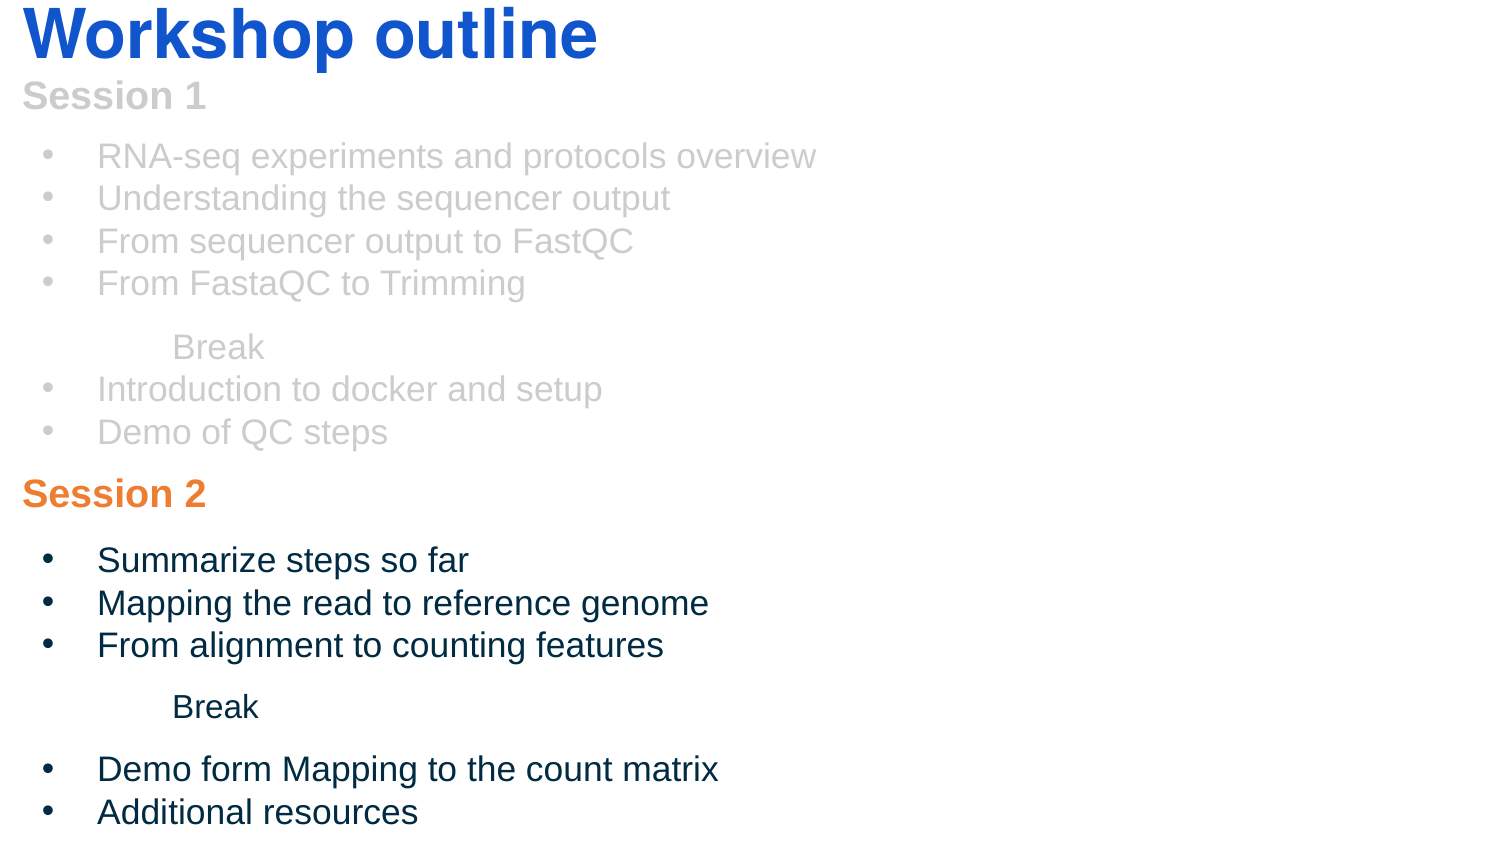

# Workshop outline
Session 1

RNA-seq experiments and protocols overview
Understanding the sequencer output
From sequencer output to FastQC
From FastaQC to Trimming
Break
Introduction to docker and setup
Demo of QC steps

Session 2
Summarize steps so far
Mapping the read to reference genome
From alignment to counting features
Break
Demo form Mapping to the count matrix
Additional resources